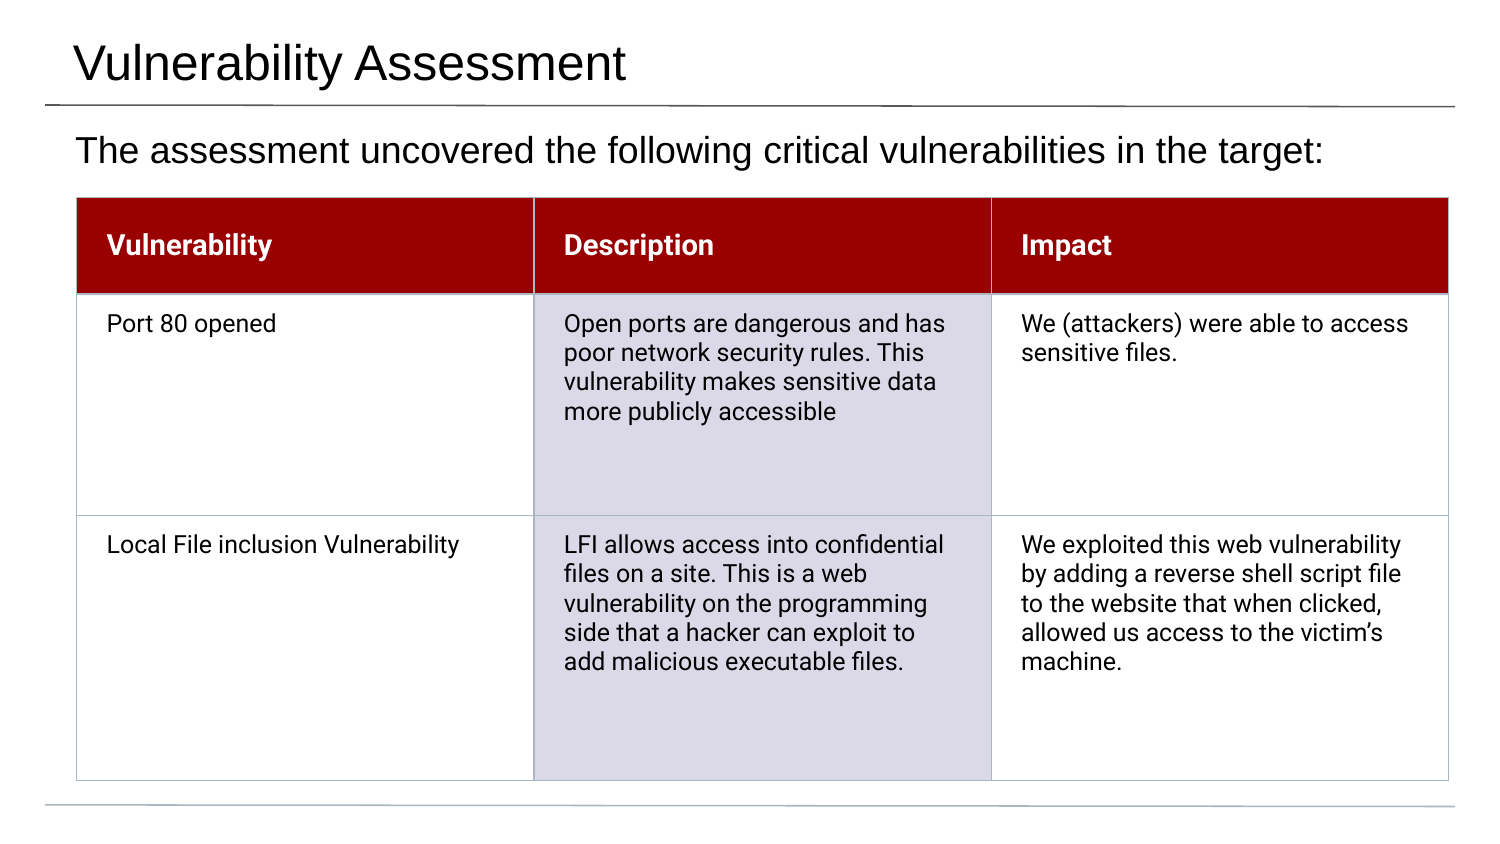

# Vulnerability Assessment
The assessment uncovered the following critical vulnerabilities in the target:
| Vulnerability | Description | Impact |
| --- | --- | --- |
| Port 80 opened | Open ports are dangerous and has poor network security rules. This vulnerability makes sensitive data more publicly accessible | We (attackers) were able to access sensitive files. |
| Local File inclusion Vulnerability | LFI allows access into confidential files on a site. This is a web vulnerability on the programming side that a hacker can exploit to add malicious executable files. | We exploited this web vulnerability by adding a reverse shell script file to the website that when clicked, allowed us access to the victim’s machine. |